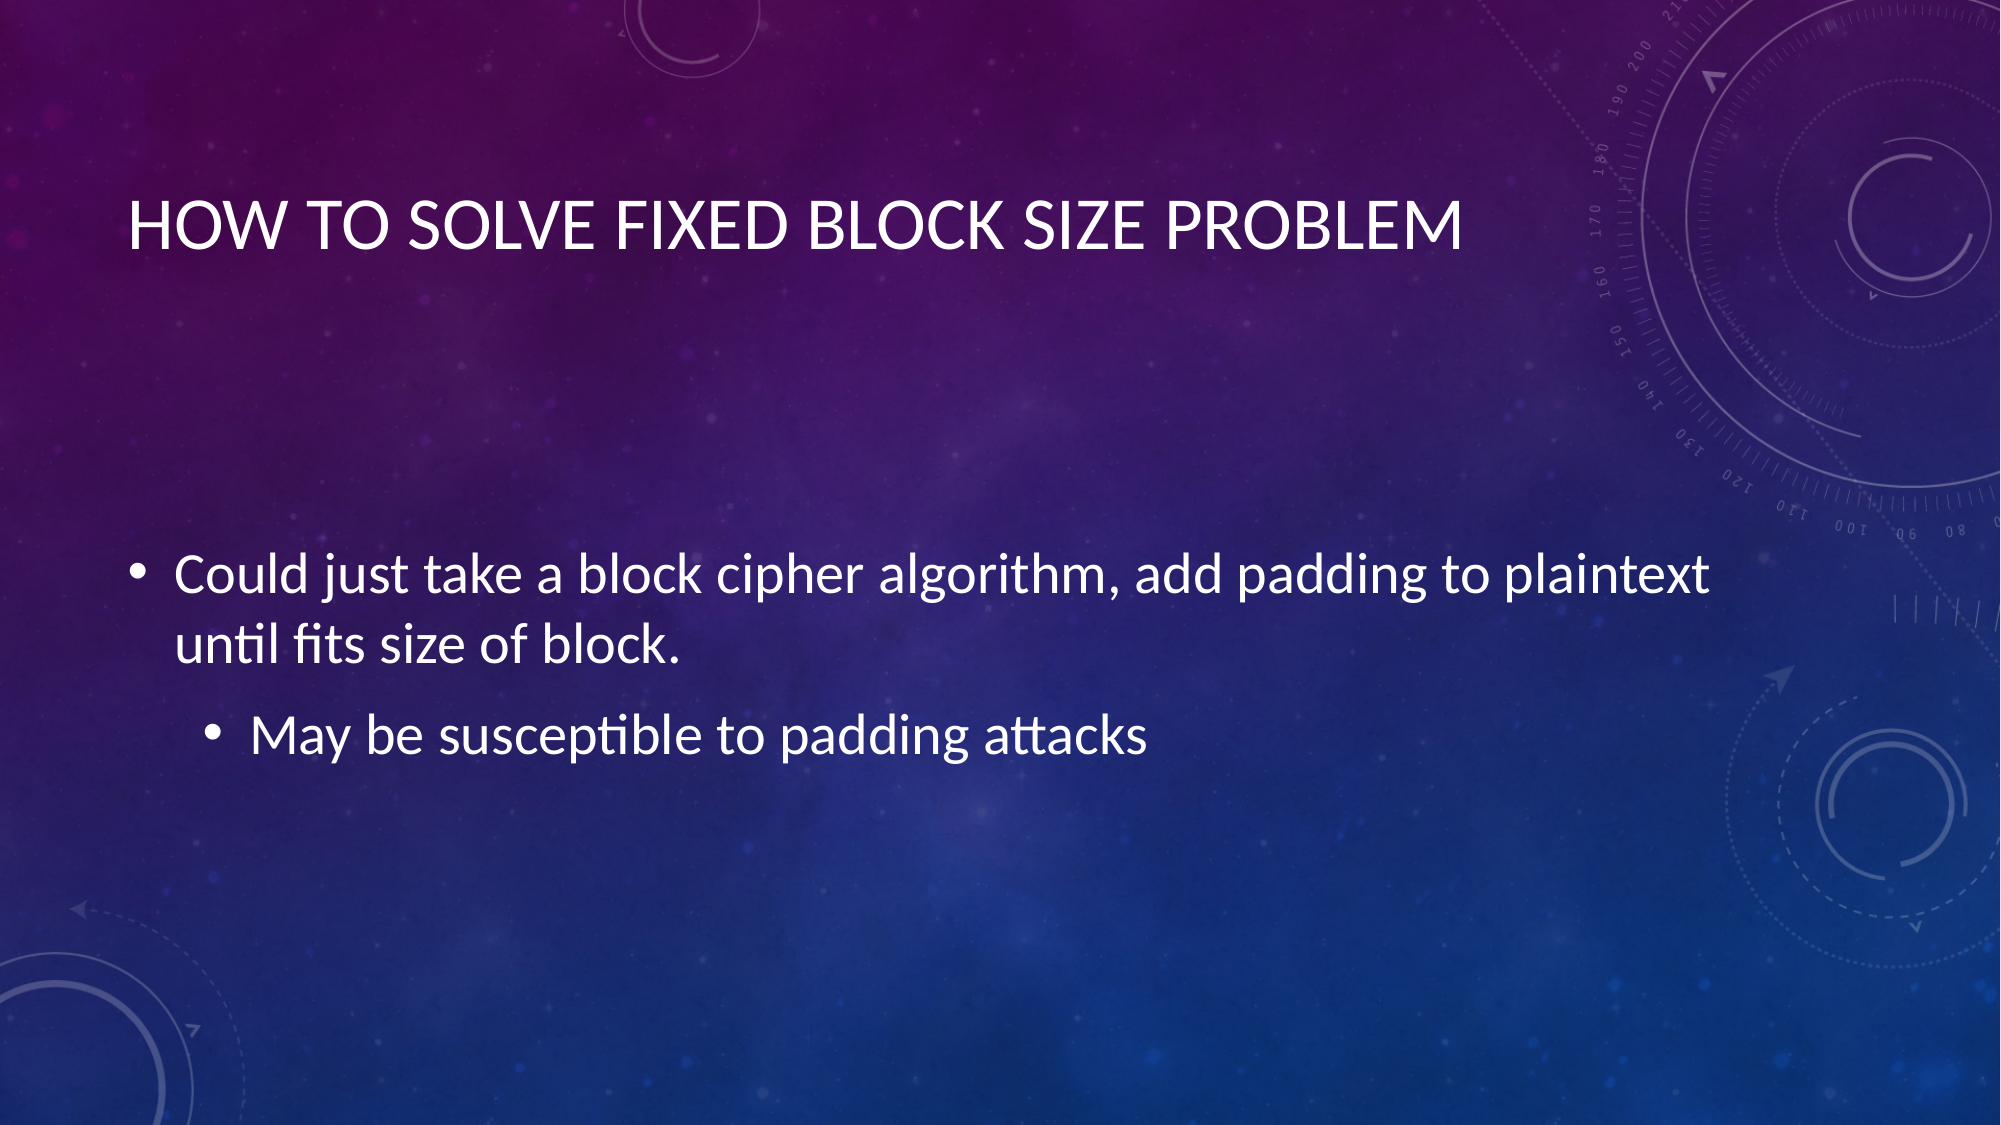

# how to solve fixed block size problem
Could just take a block cipher algorithm, add padding to plaintext until fits size of block.
May be susceptible to padding attacks